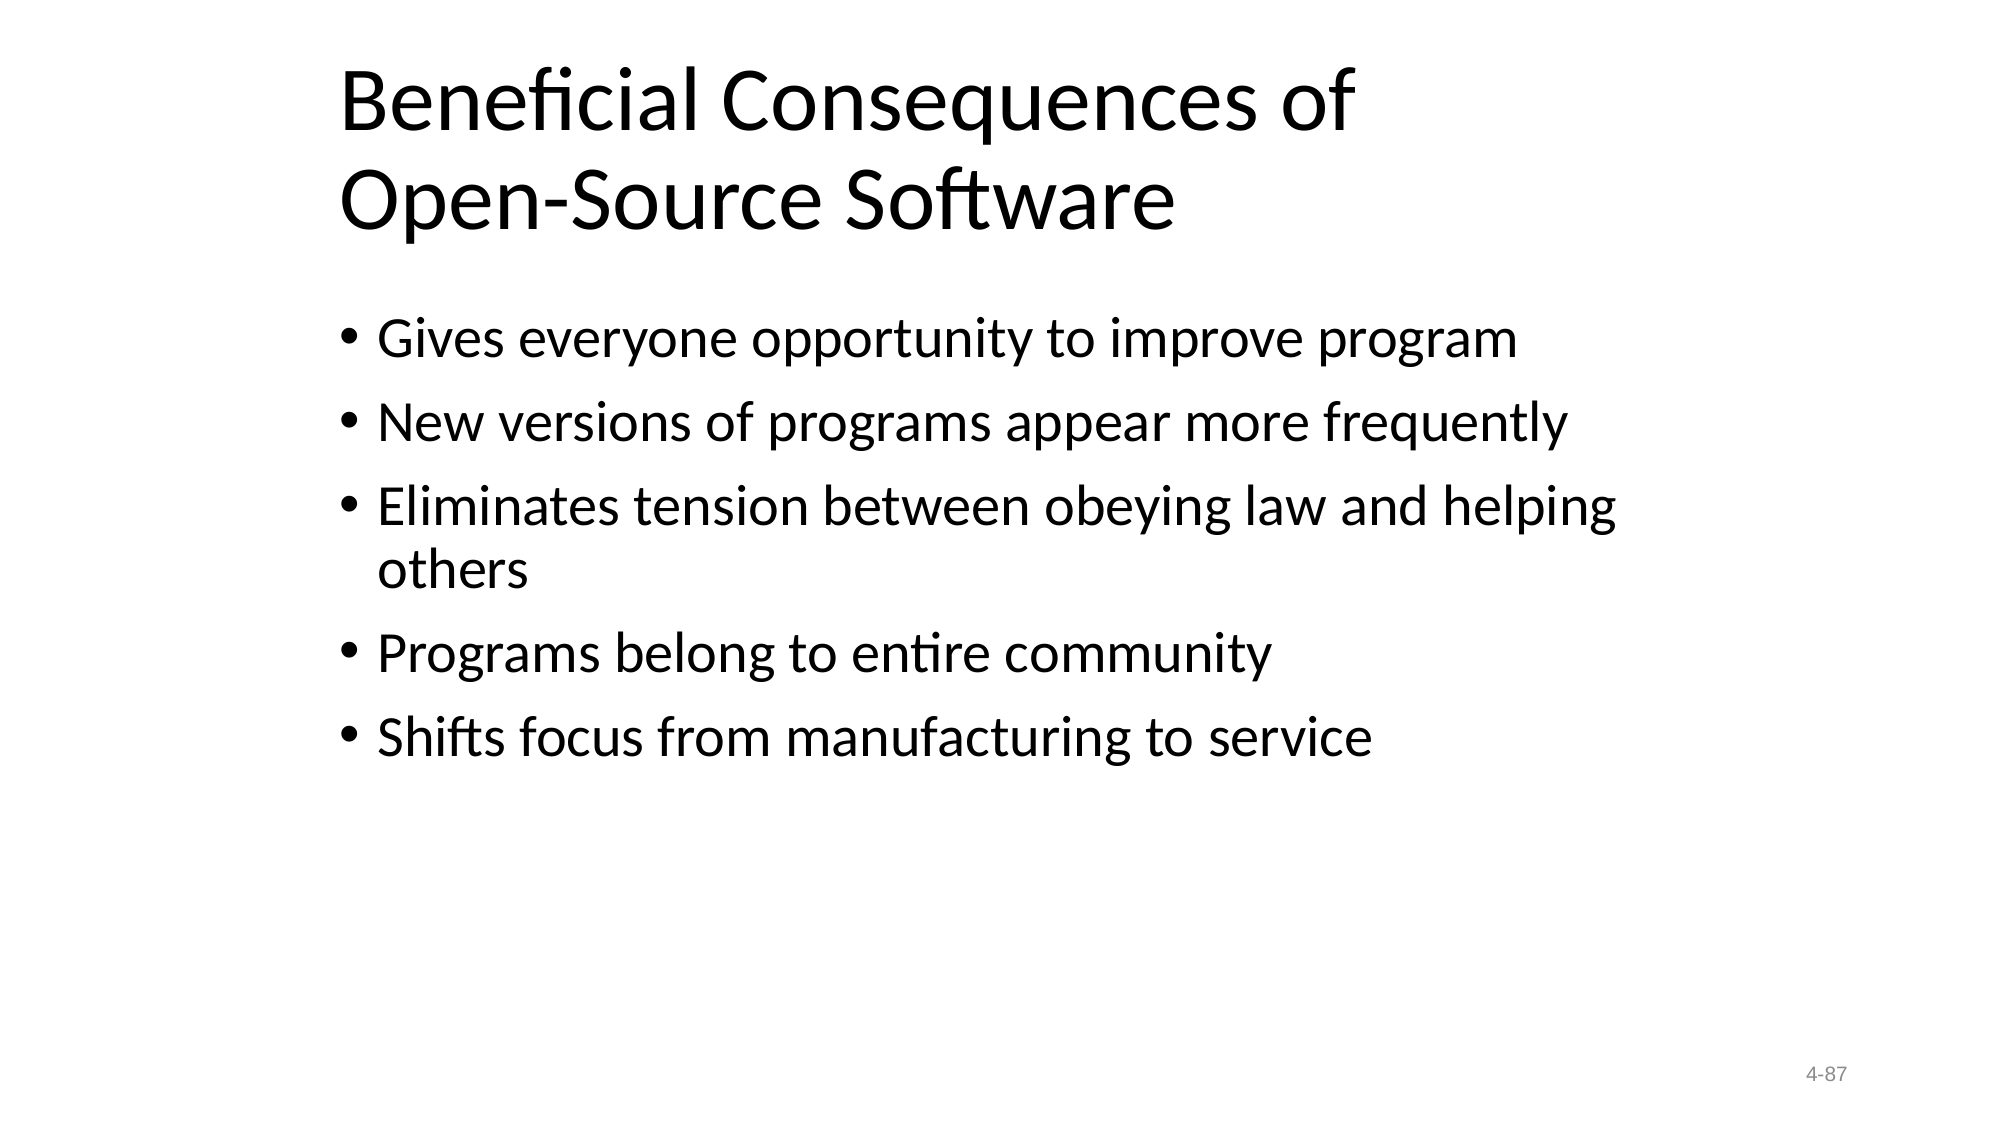

# Beneficial Consequences of Open-Source Software
Gives everyone opportunity to improve program
New versions of programs appear more frequently
Eliminates tension between obeying law and helping others
Programs belong to entire community
Shifts focus from manufacturing to service
4-87